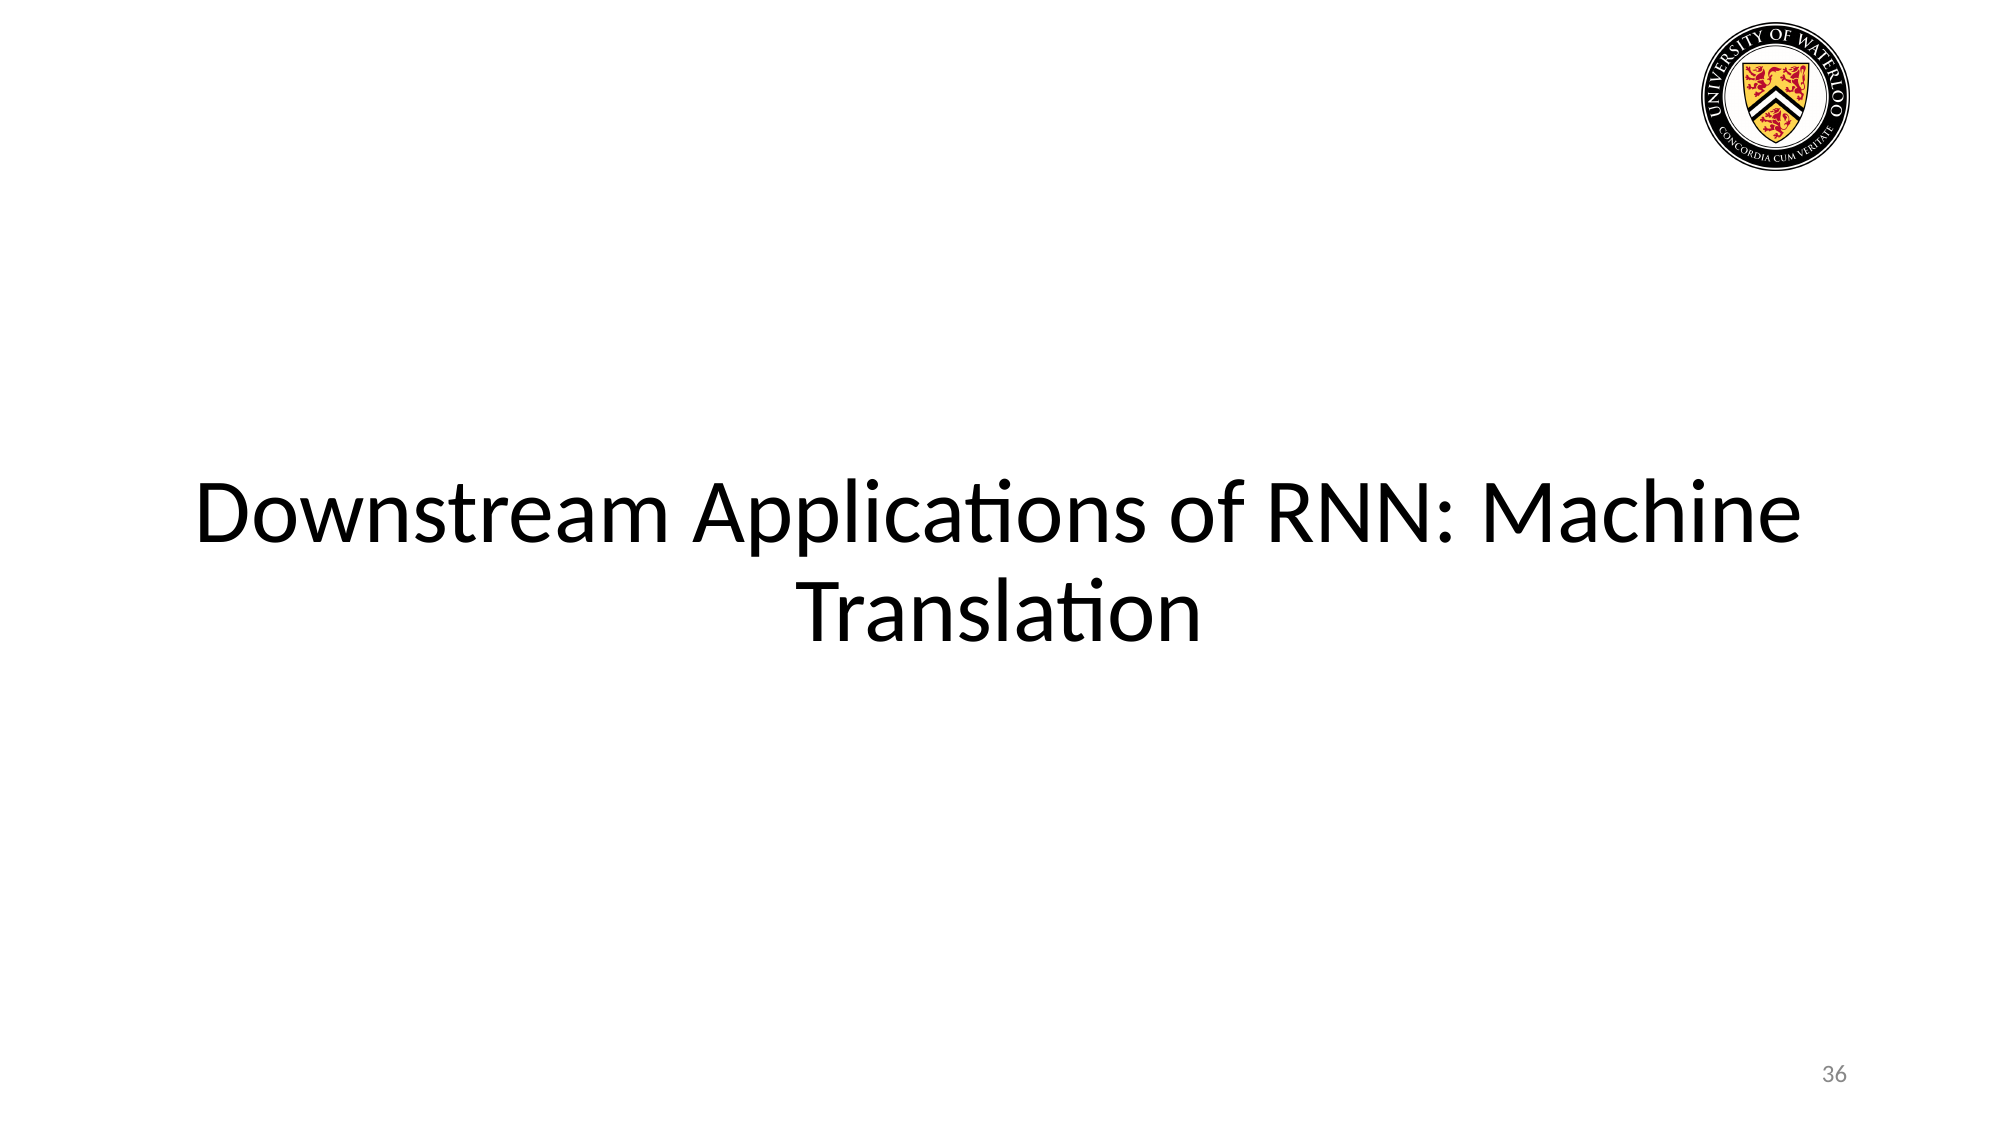

# Downstream Applications of RNN: Machine Translation
36